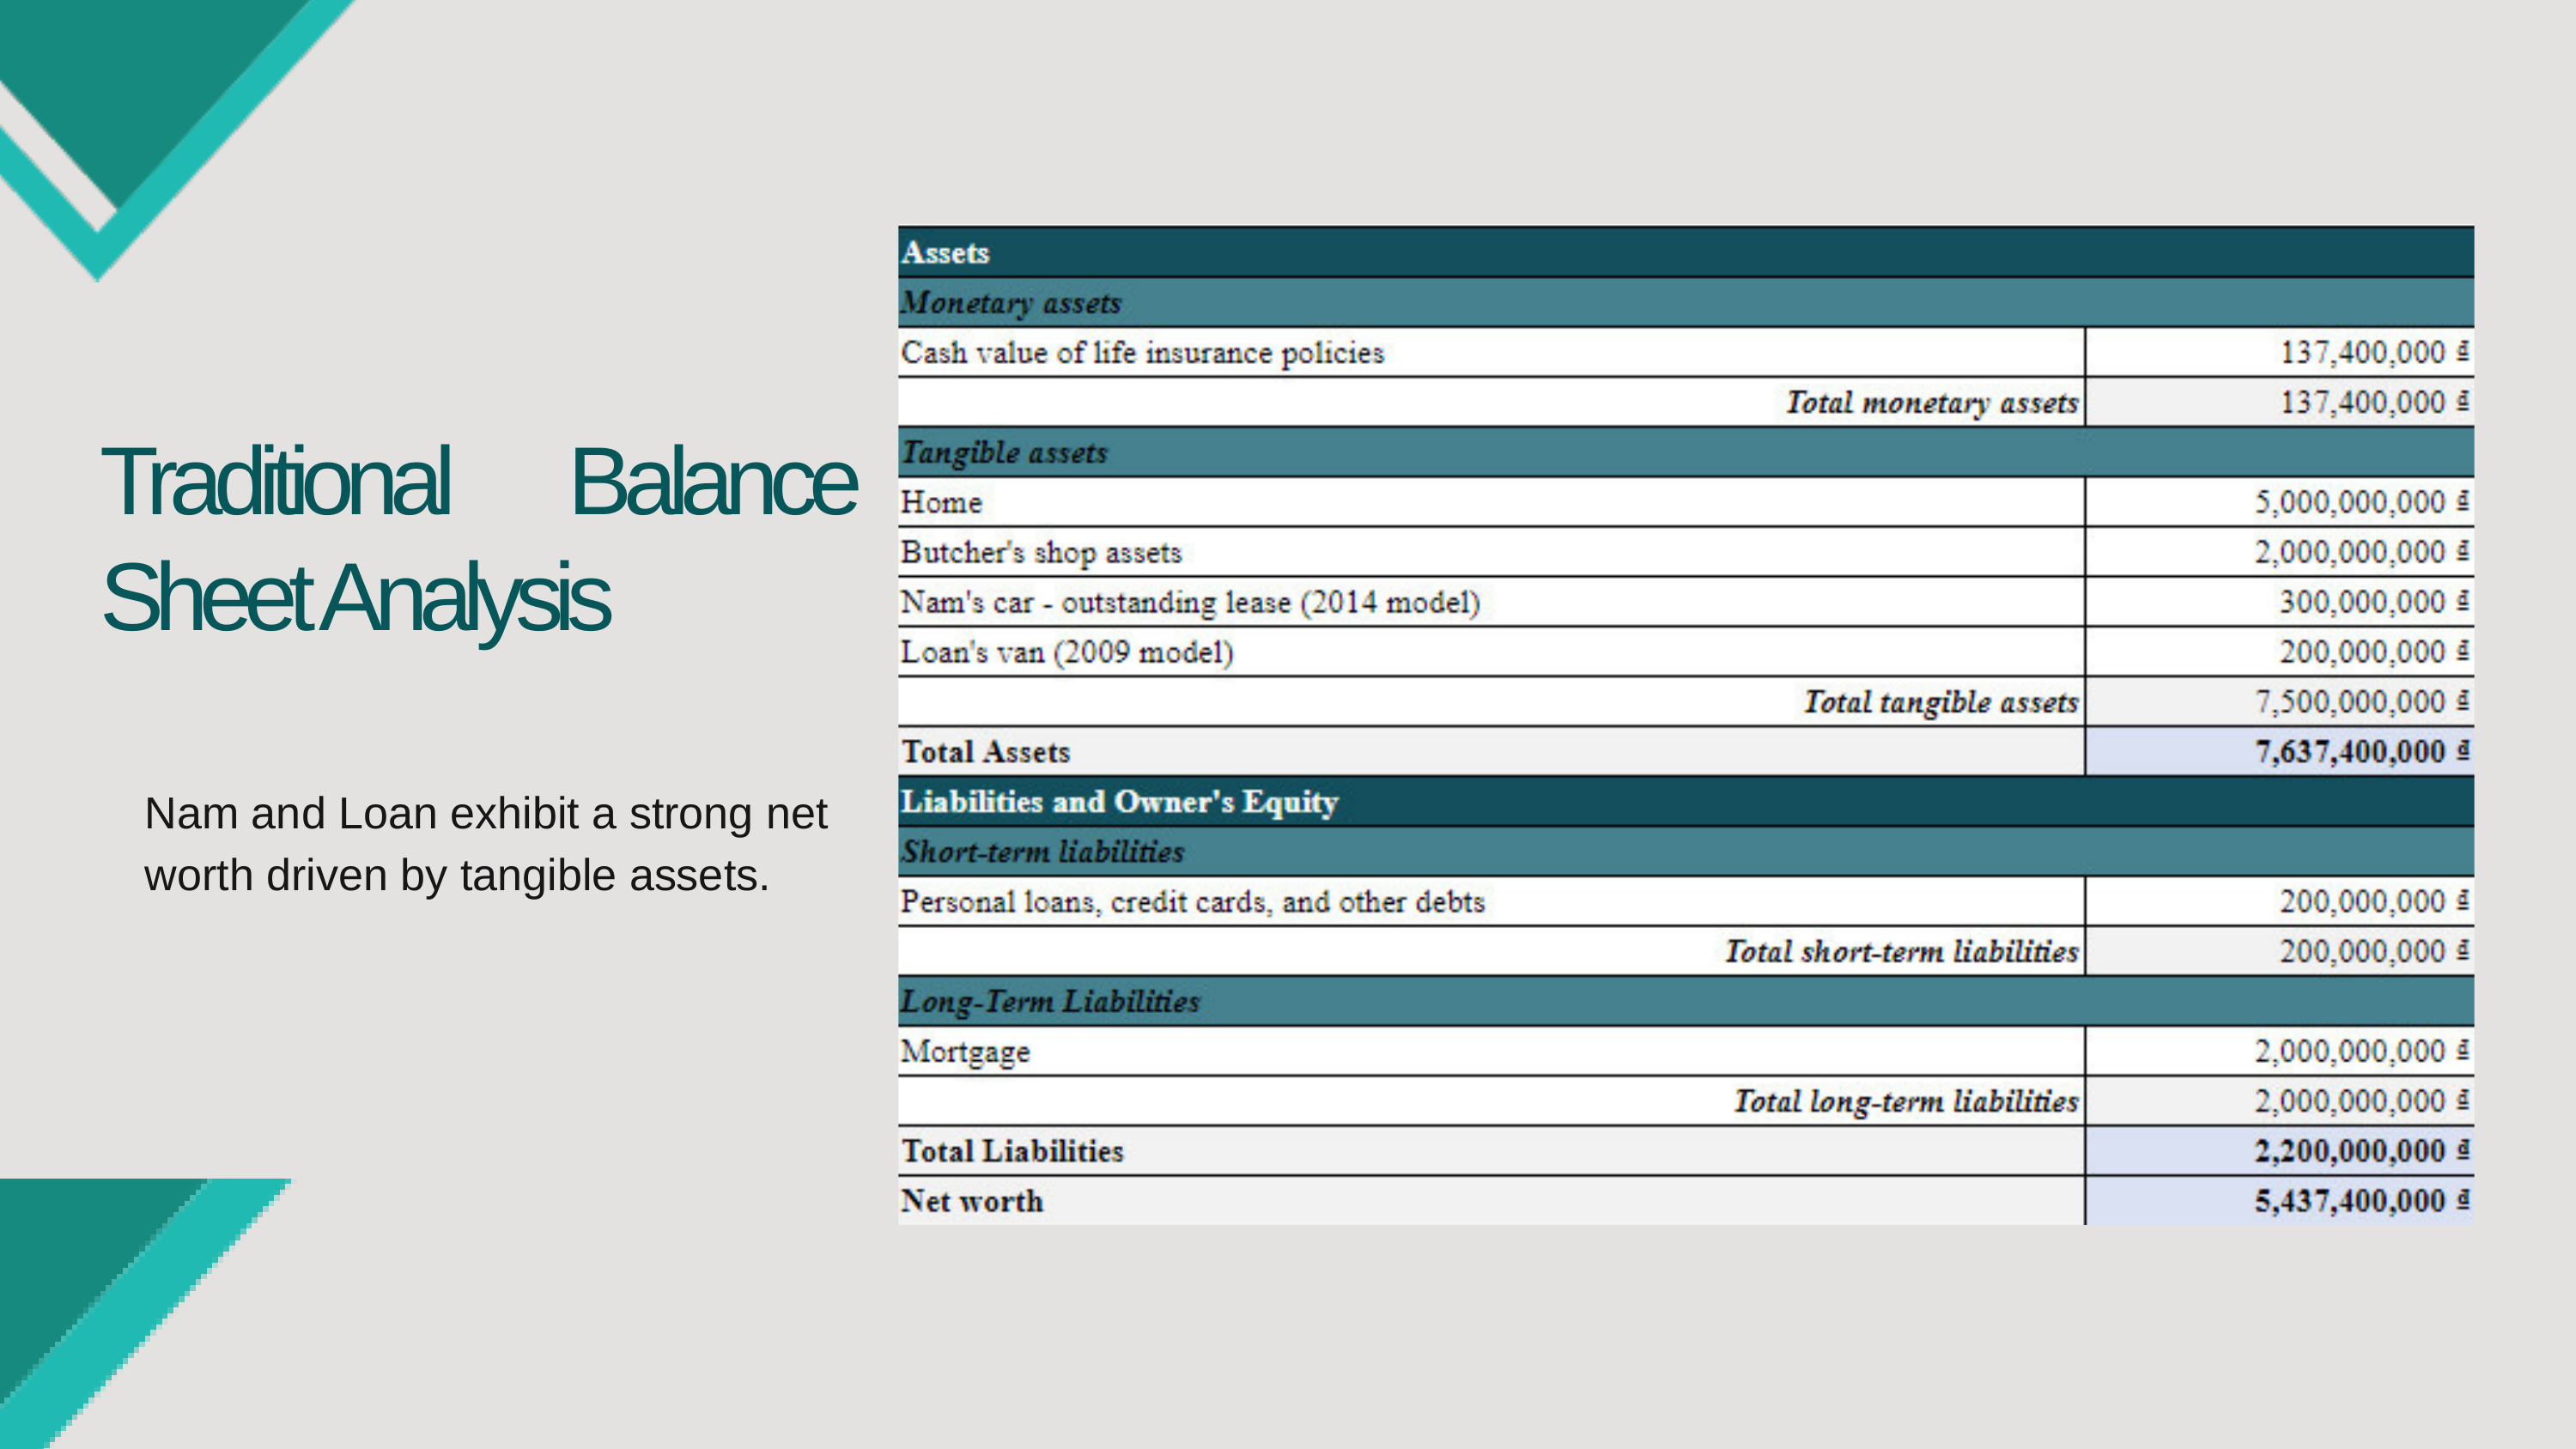

Traditional Balance Sheet Analysis
Nam and Loan exhibit a strong net worth driven by tangible assets.